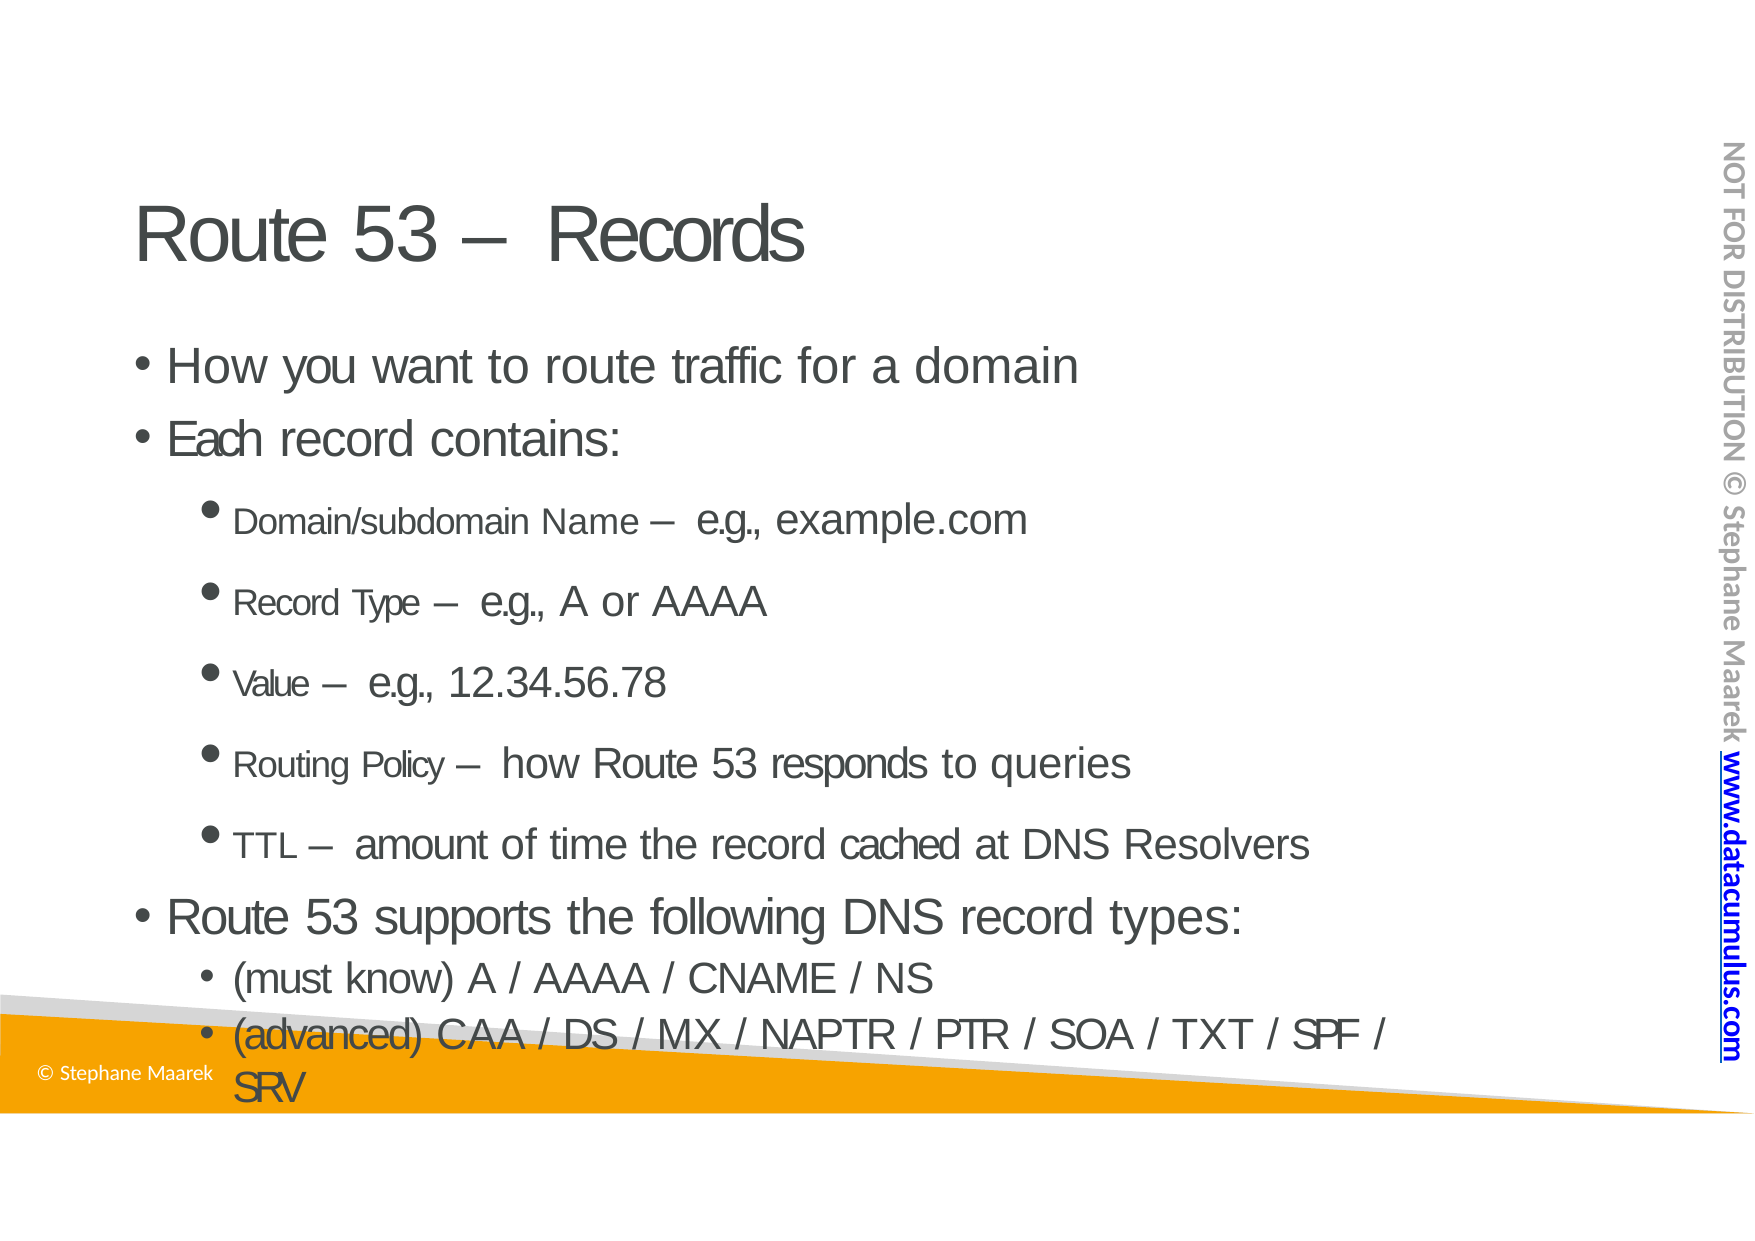

NOT FOR DISTRIBUTION © Stephane Maarek www.datacumulus.com
# Route 53 – Records
How you want to route traffic for a domain
Each record contains:
Domain/subdomain Name – e.g., example.com
Record Type – e.g., A or AAAA
Value – e.g., 12.34.56.78
Routing Policy – how Route 53 responds to queries
TTL – amount of time the record cached at DNS Resolvers
Route 53 supports the following DNS record types:
(must know) A / AAAA / CNAME / NS
(advanced) CAA / DS / MX / NAPTR / PTR / SOA / TXT / SPF / SRV
© Stephane Maarek